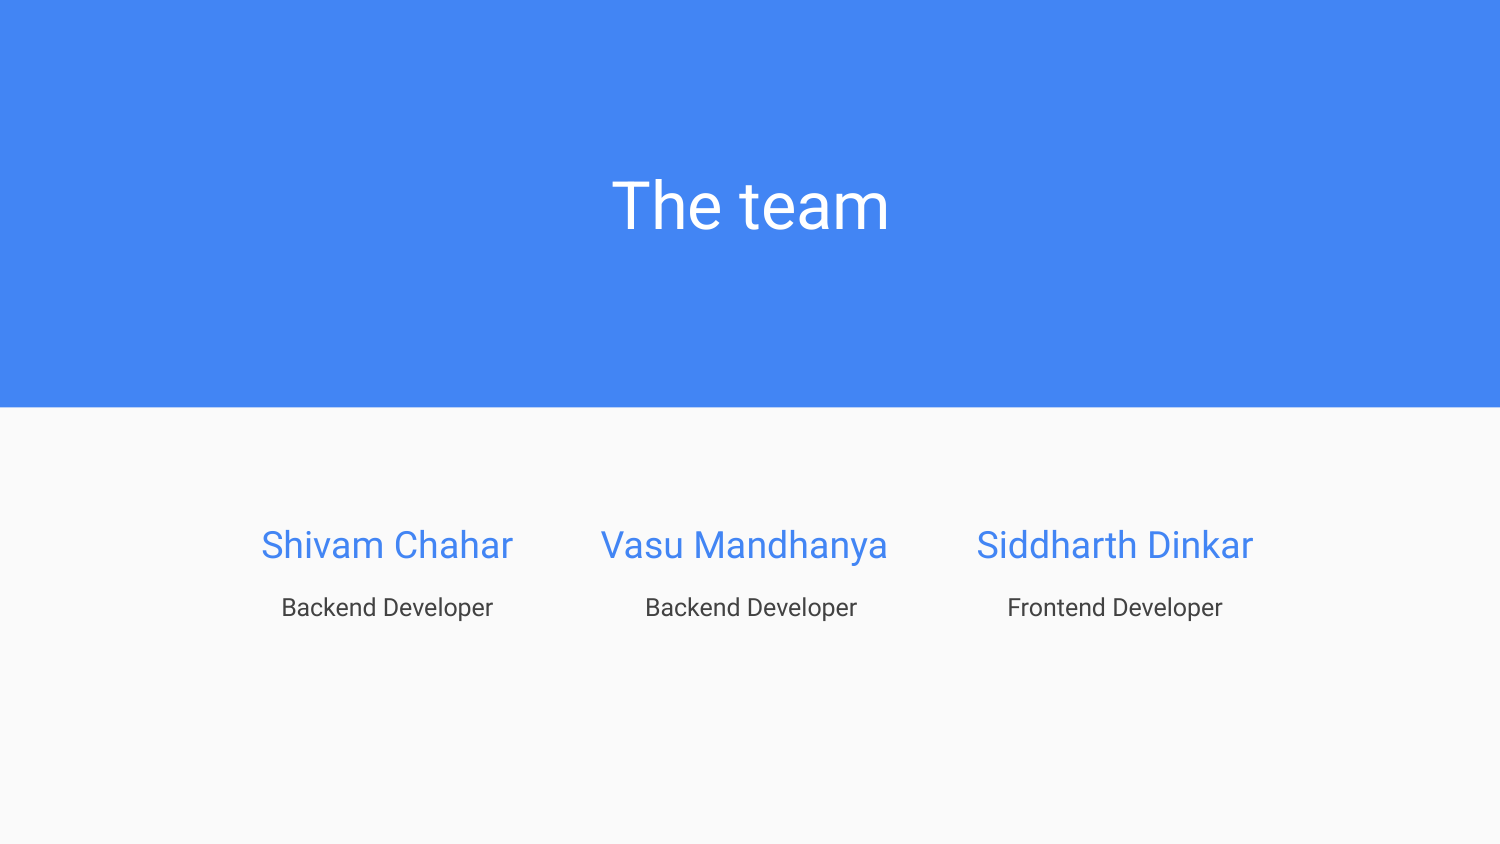

The team

Shivam Chahar
Vasu Mandhanya
Siddharth Dinkar
Backend Developer
Backend Developer
Frontend Developer